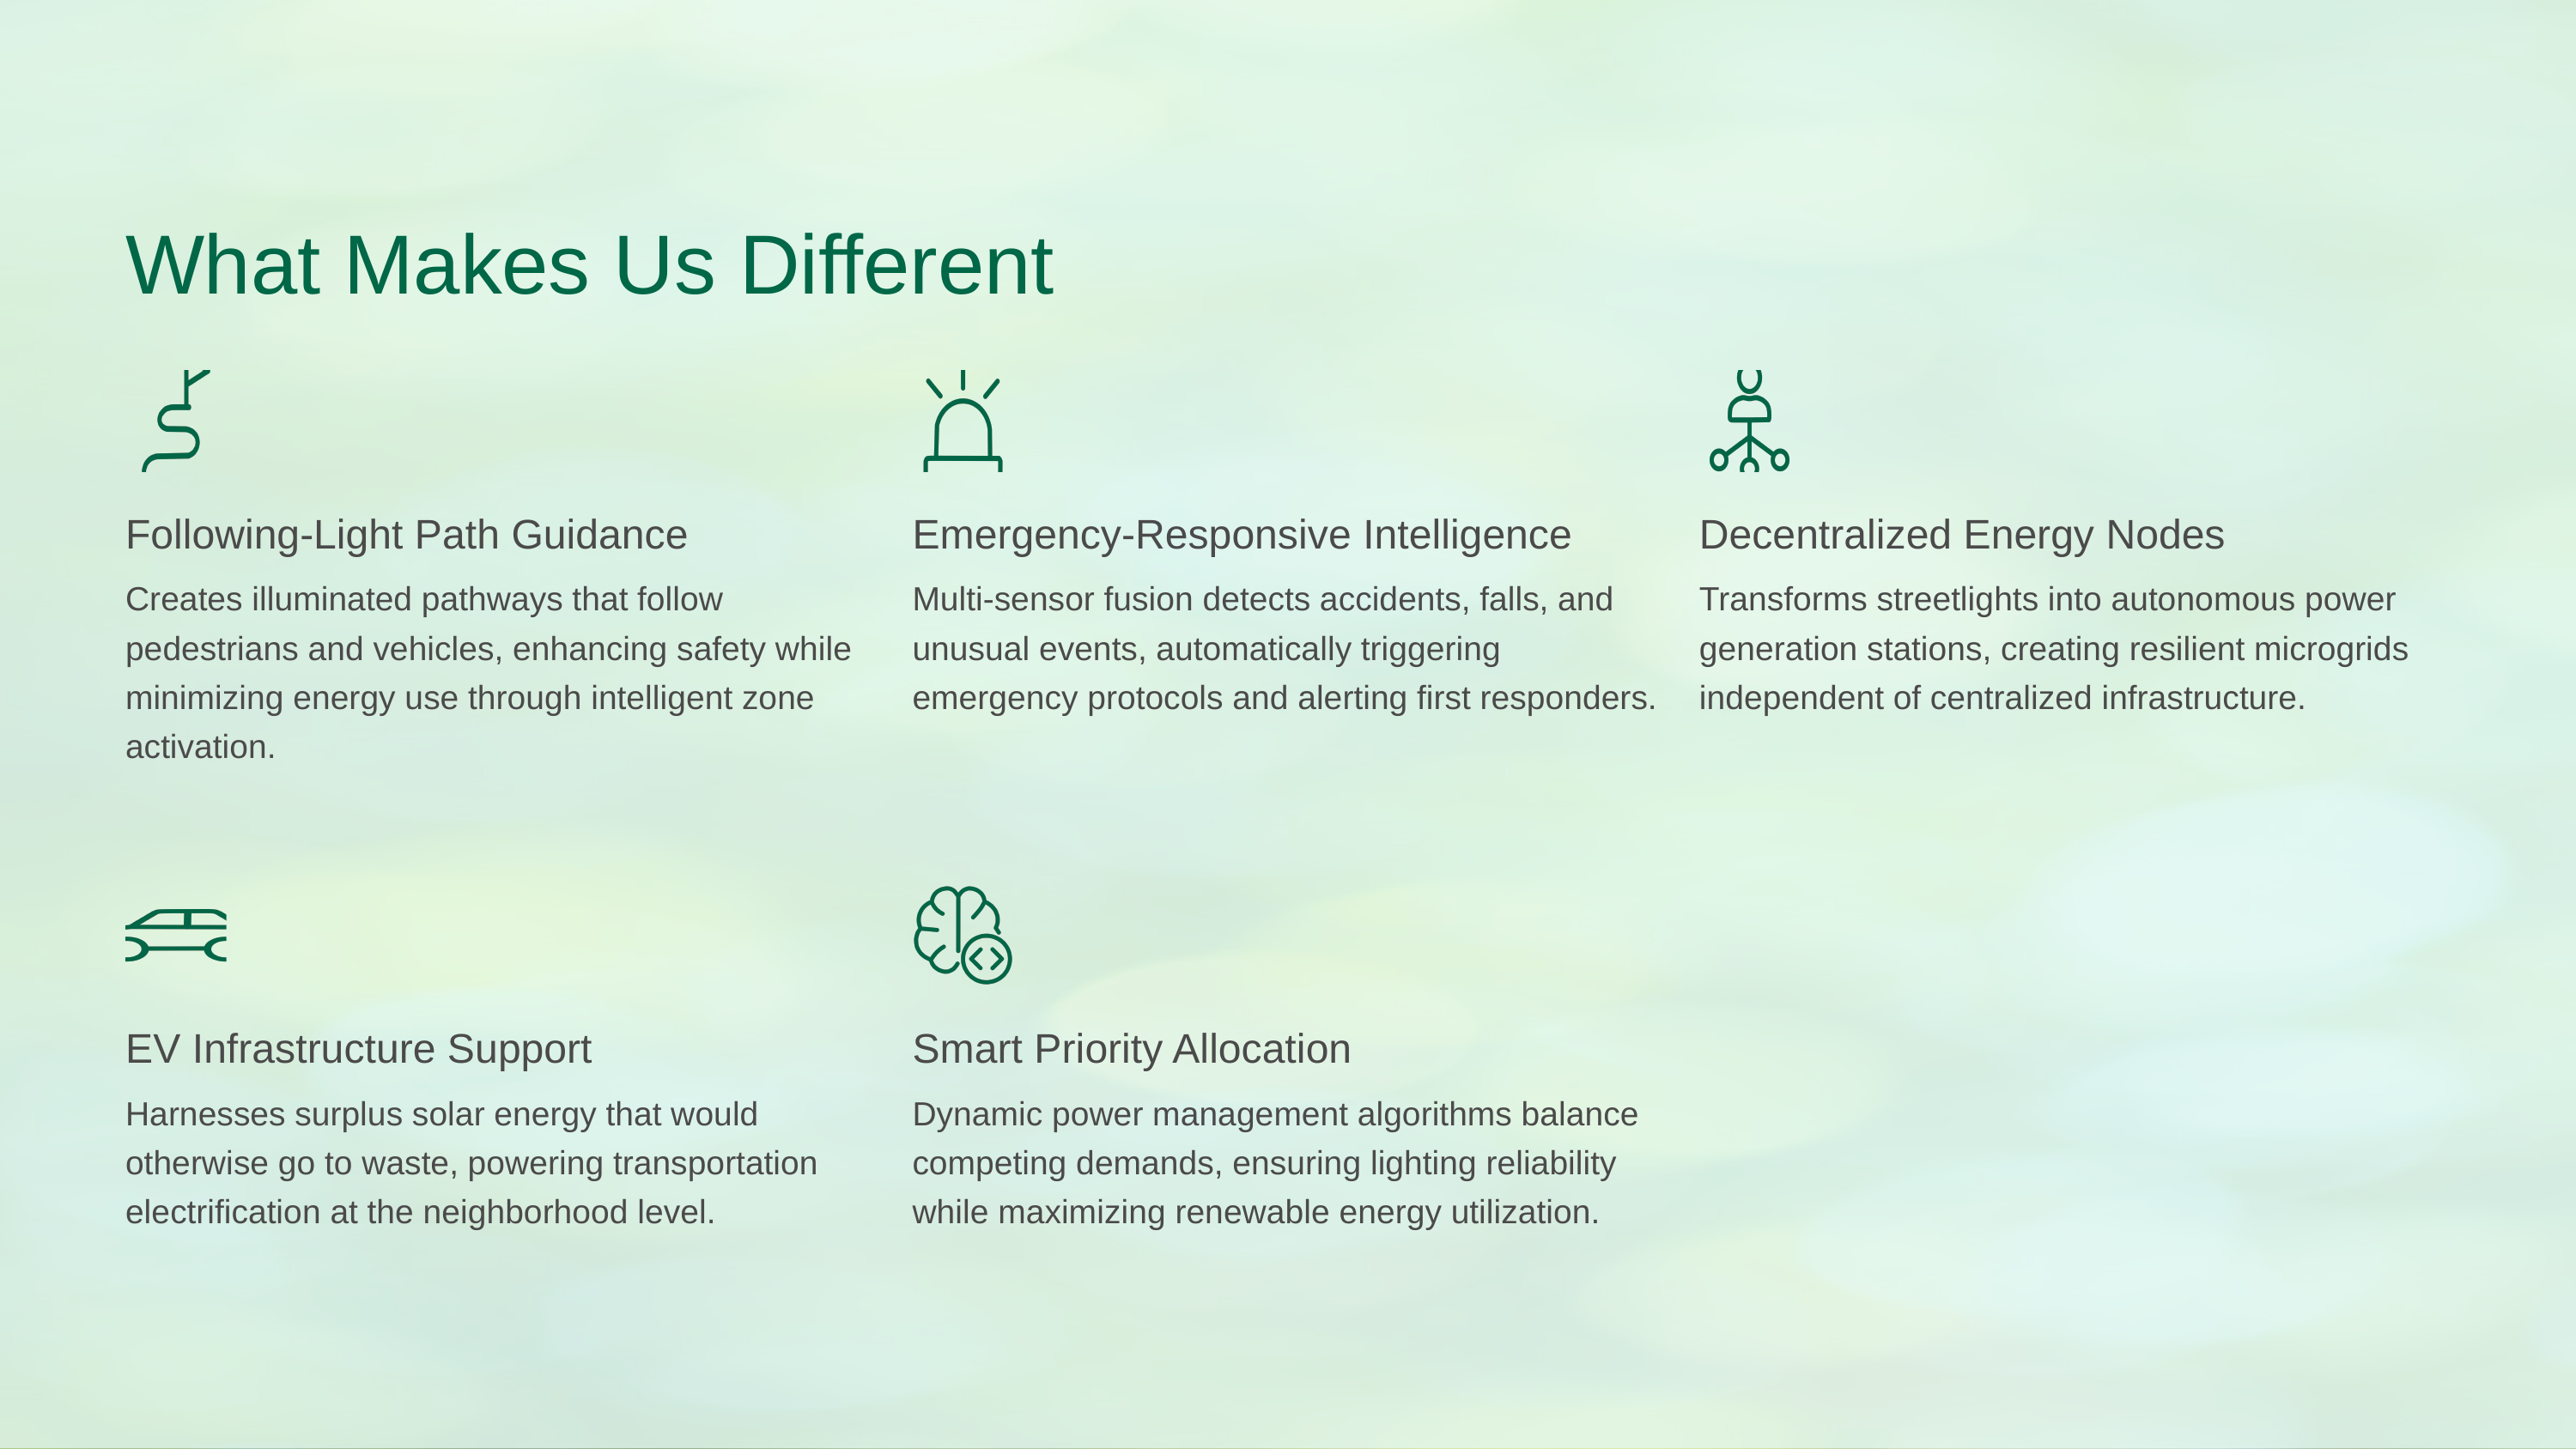

What Makes Us Different

Following-Light Path Guidance
Emergency-Responsive Intelligence
Decentralized Energy Nodes
Creates illuminated pathways that follow pedestrians and vehicles, enhancing safety while minimizing energy use through intelligent zone activation.
Multi-sensor fusion detects accidents, falls, and unusual events, automatically triggering emergency protocols and alerting first responders.
Transforms streetlights into autonomous power generation stations, creating resilient microgrids independent of centralized infrastructure.

EV Infrastructure Support
Smart Priority Allocation
Harnesses surplus solar energy that would otherwise go to waste, powering transportation electrification at the neighborhood level.
Dynamic power management algorithms balance competing demands, ensuring lighting reliability while maximizing renewable energy utilization.